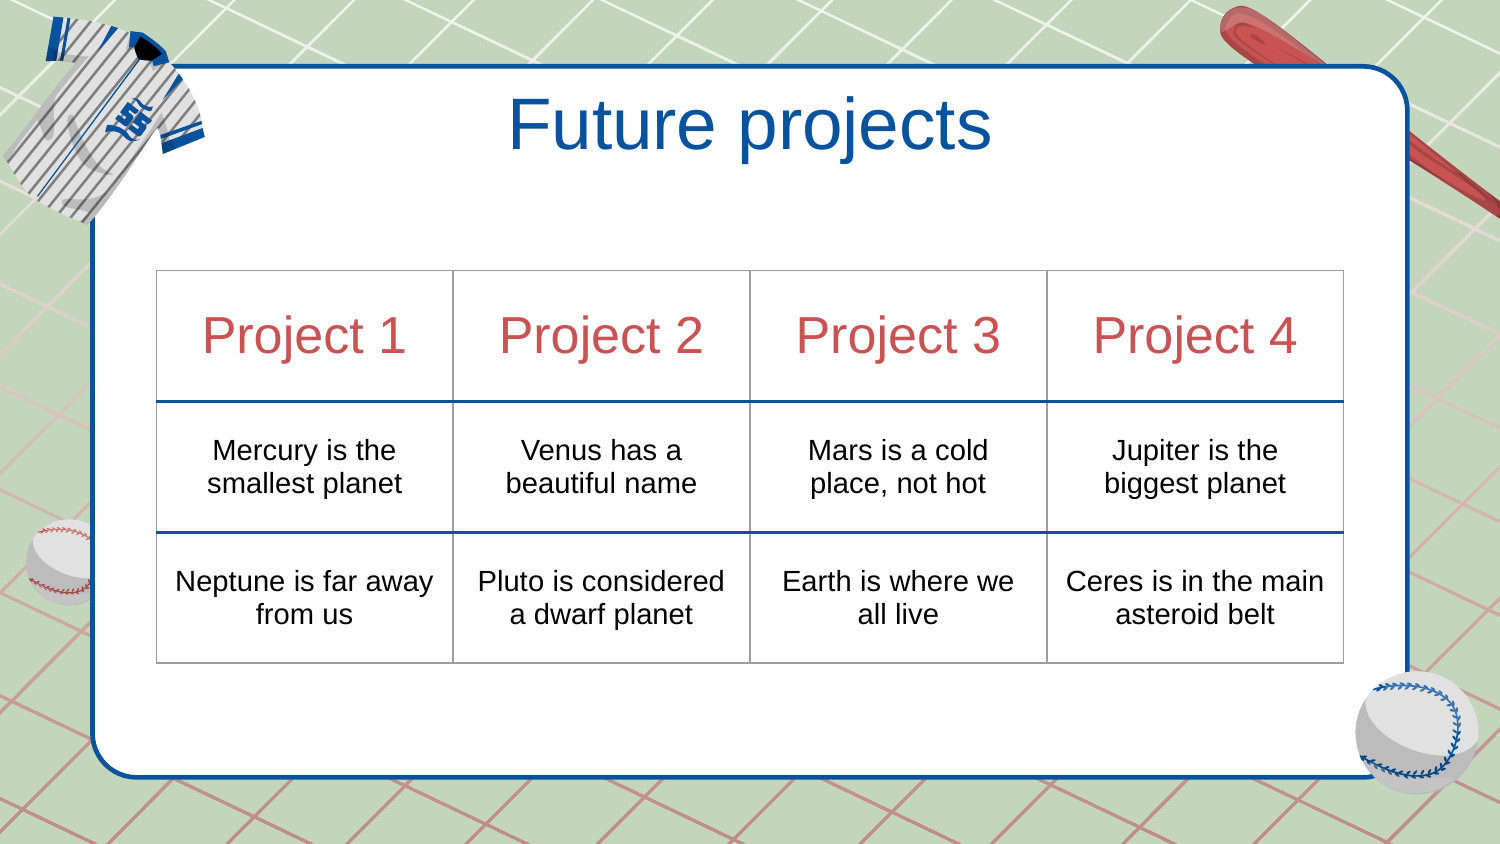

# Future projects
| Project 1 | Project 2 | Project 3 | Project 4 |
| --- | --- | --- | --- |
| Mercury is the smallest planet | Venus has a beautiful name | Mars is a cold place, not hot | Jupiter is the biggest planet |
| Neptune is far away from us | Pluto is considered a dwarf planet | Earth is where we all live | Ceres is in the main asteroid belt |